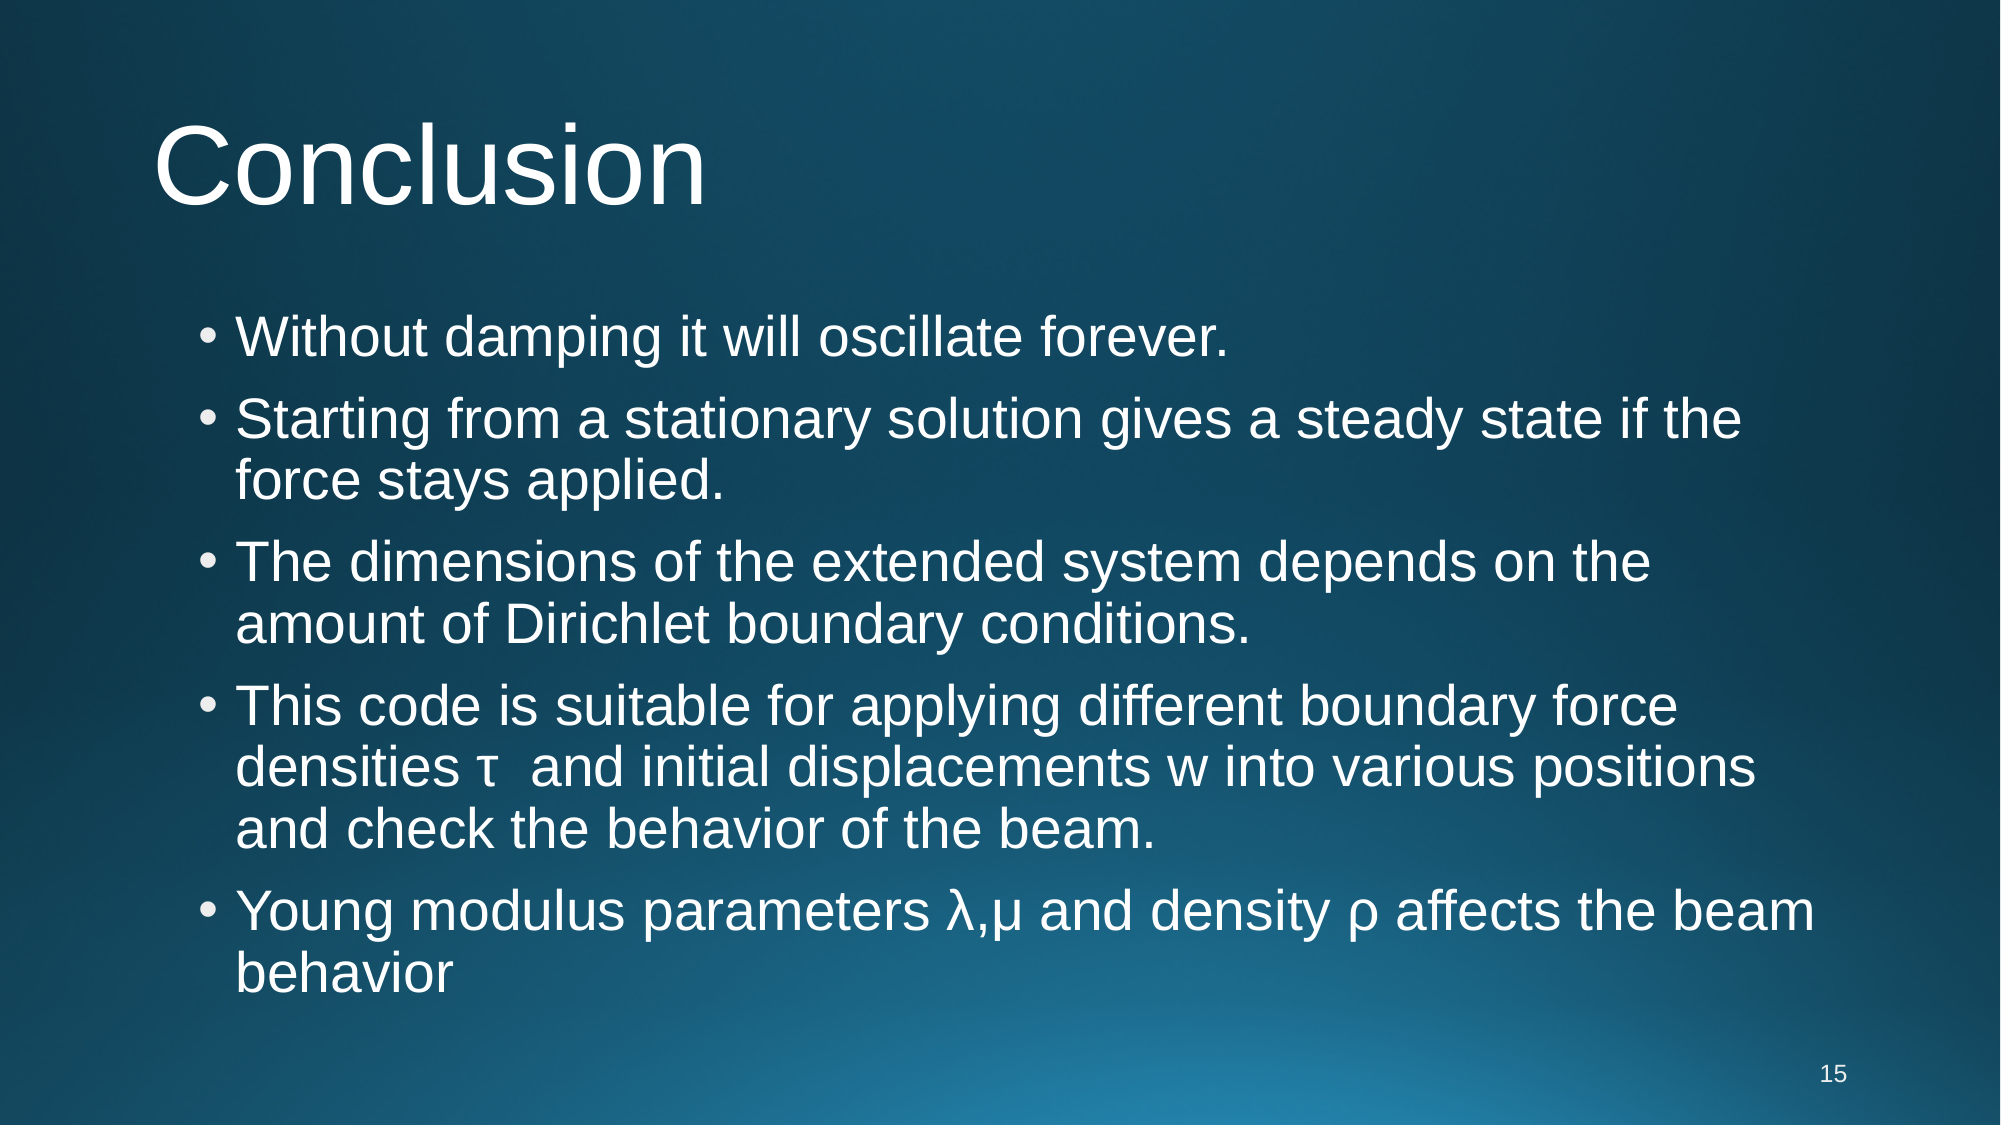

# Conclusion
Without damping it will oscillate forever.
Starting from a stationary solution gives a steady state if the force stays applied.
The dimensions of the extended system depends on the amount of Dirichlet boundary conditions.
This code is suitable for applying different boundary force densities τ  and initial displacements w into various positions and check the behavior of the beam.
Young modulus parameters λ,μ and density ρ affects the beam behavior
15